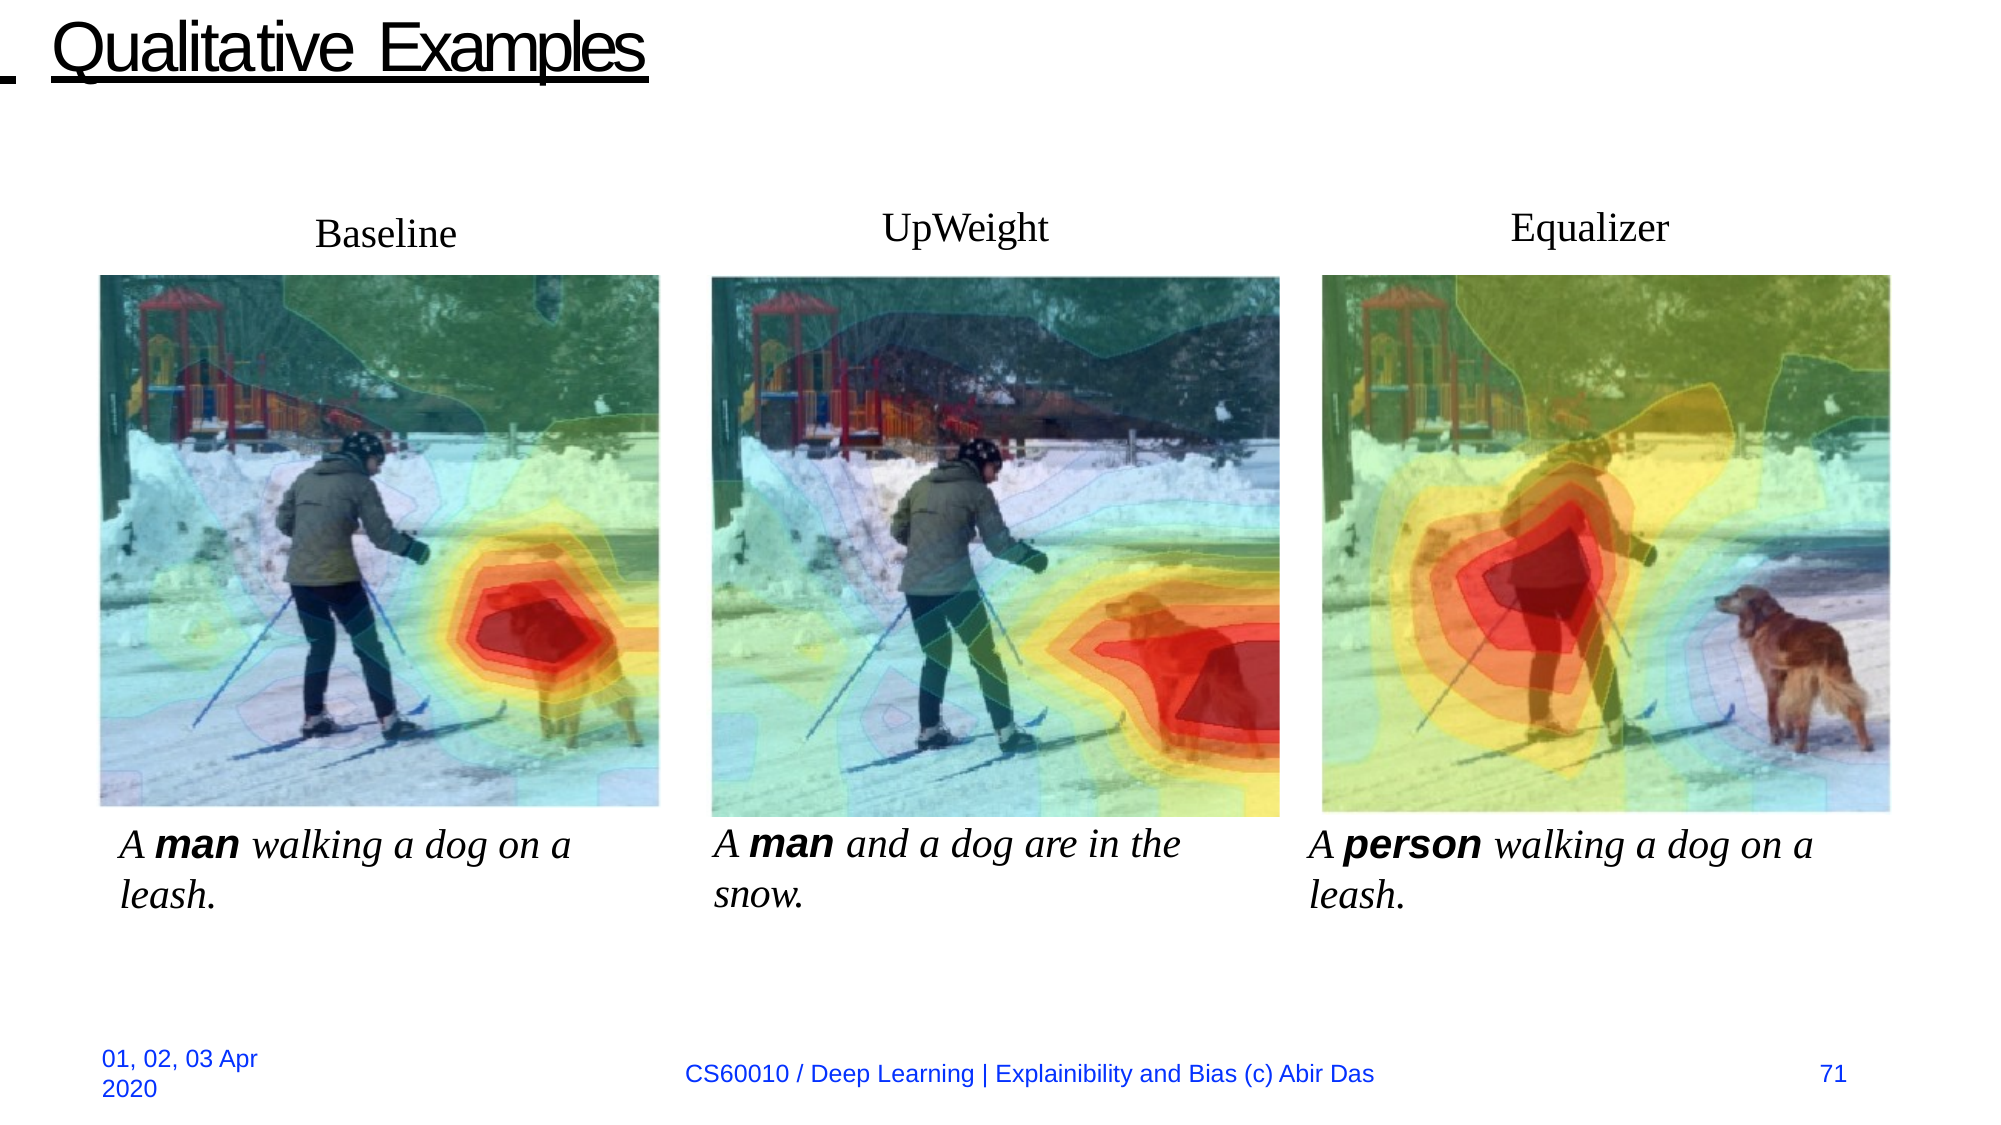

# Qualitative Examples
UpWeight
Equalizer
Baseline

A man and a dog are in the snow.
A man walking a dog on a leash.
A person walking a dog on a leash.
CS60010 / Deep Learning | Explainibility and Bias (c) Abir Das